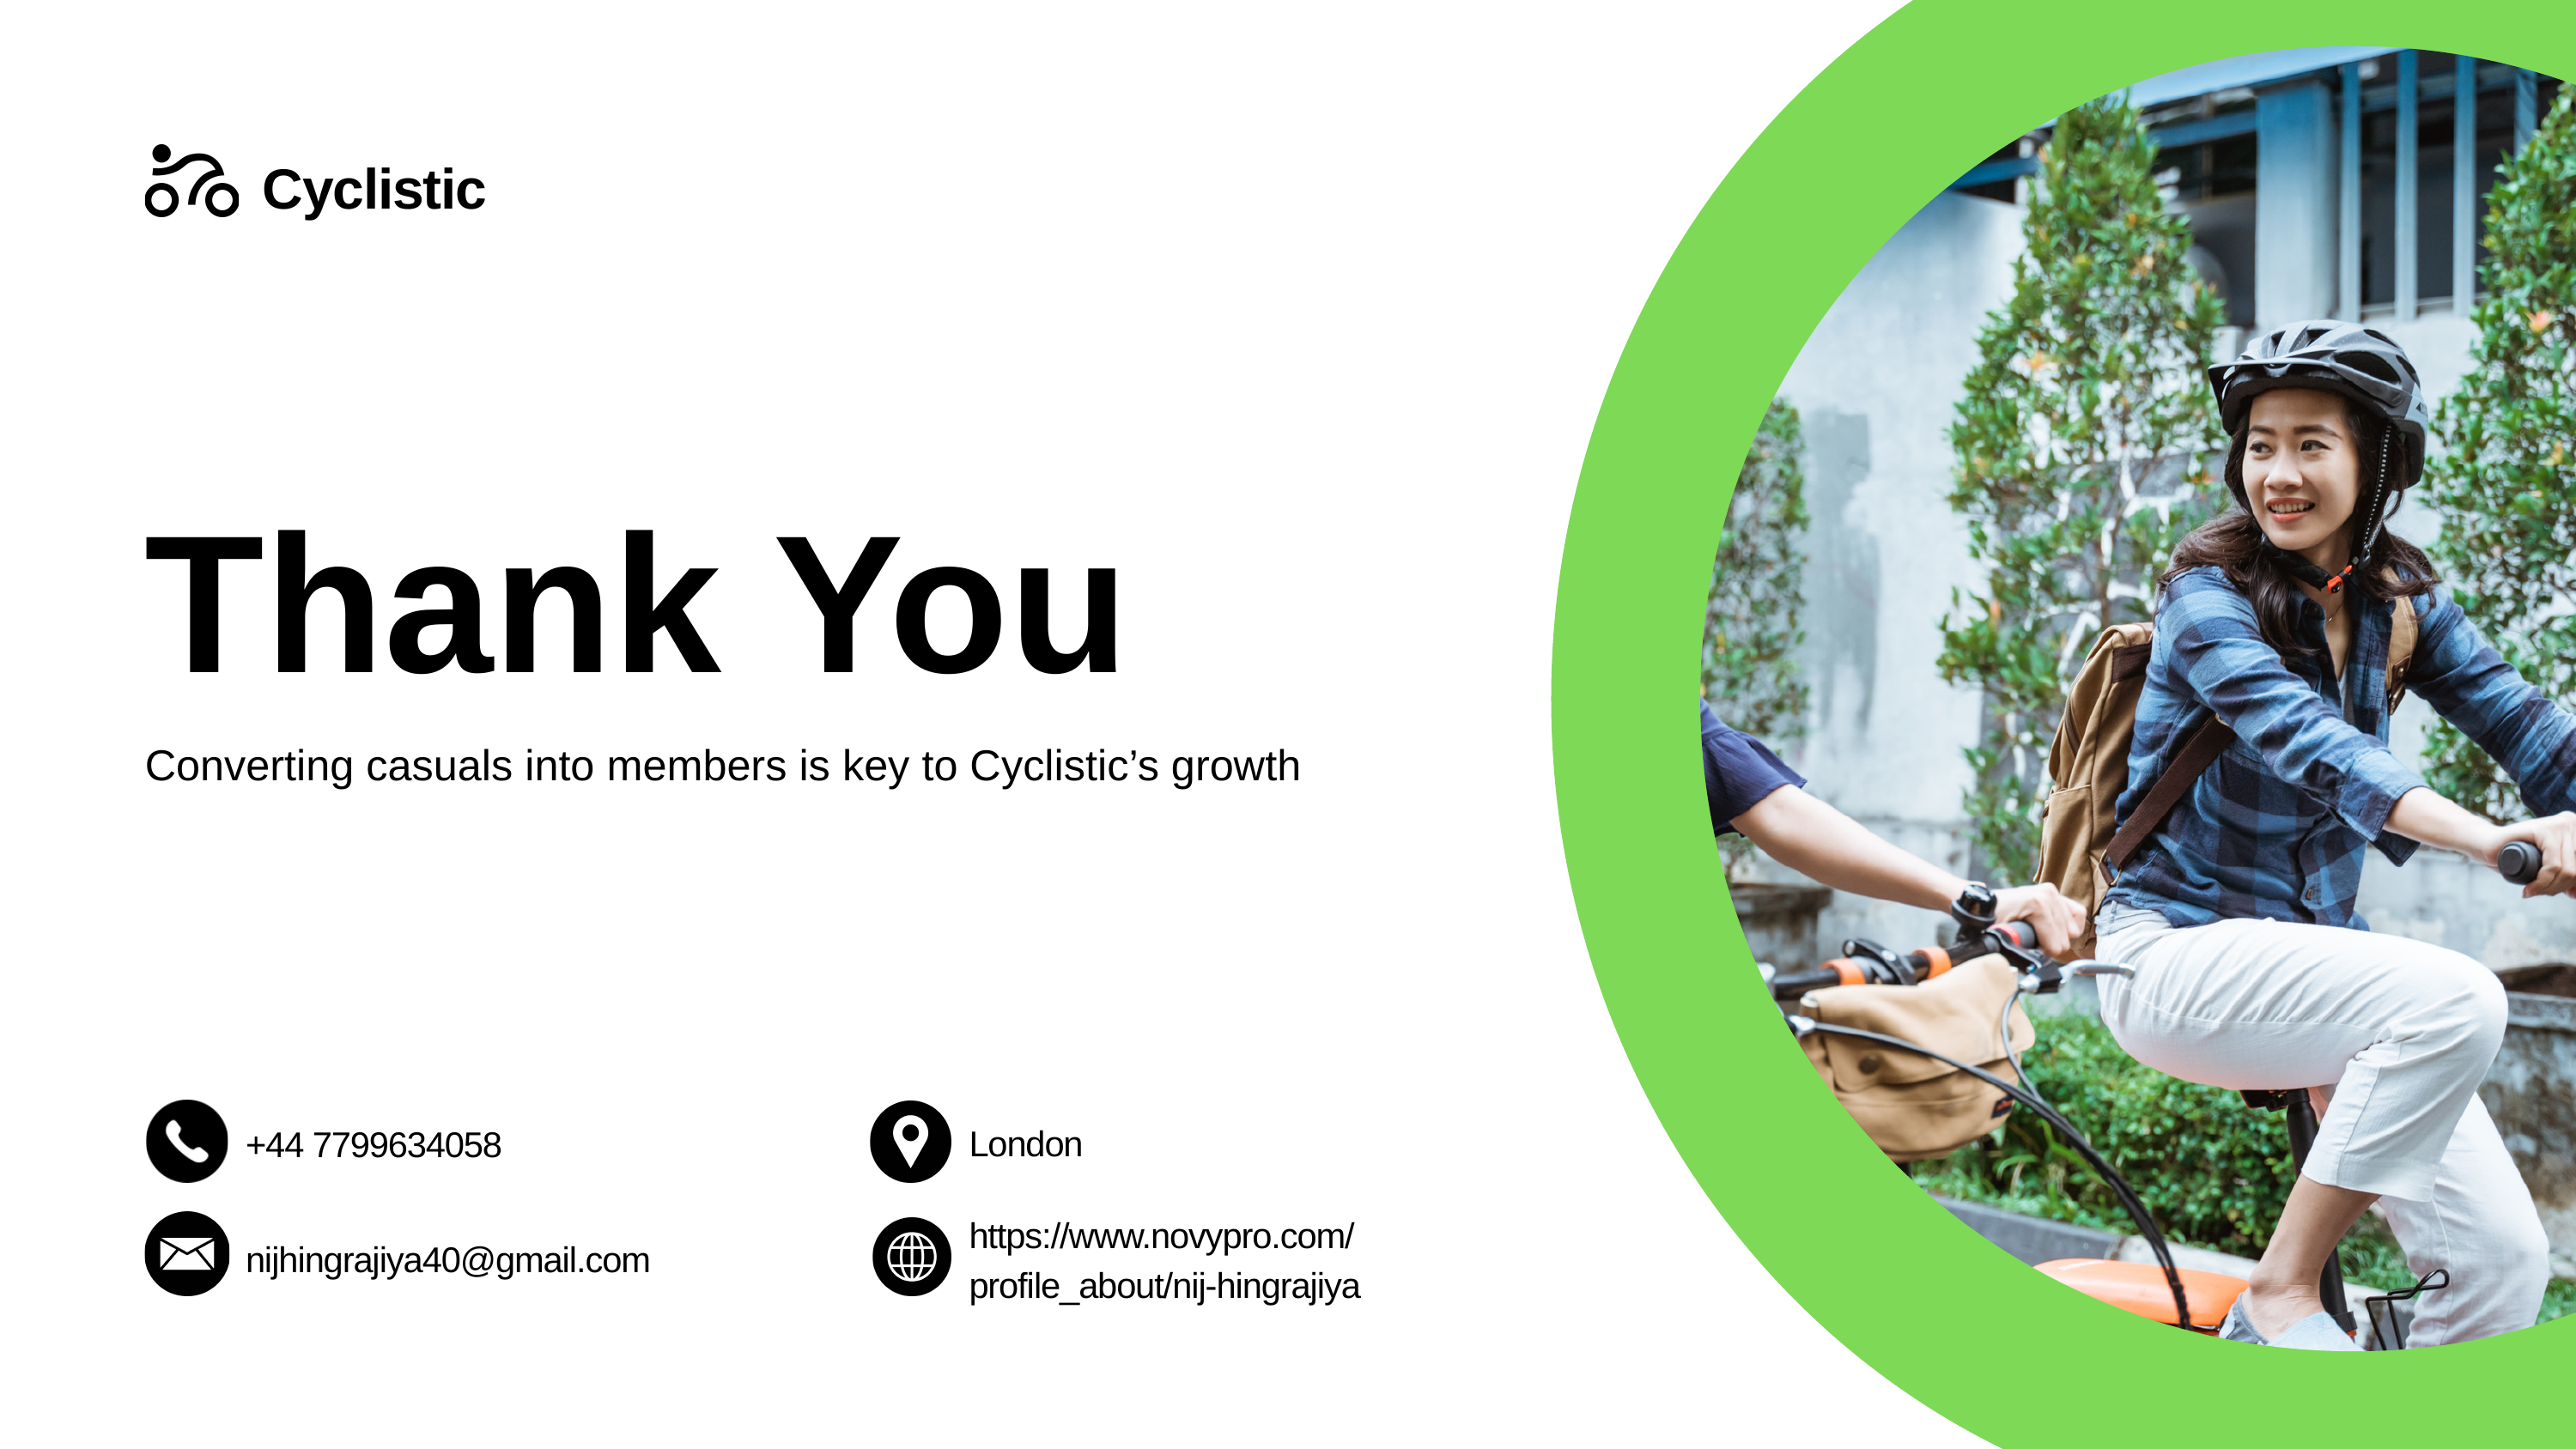

Cyclistic
Thank You
Converting casuals into members is key to Cyclistic’s growth

London
+44 7799634058
https://www.novypro.com/profile_about/nij-hingrajiya

nijhingrajiya40@gmail.com